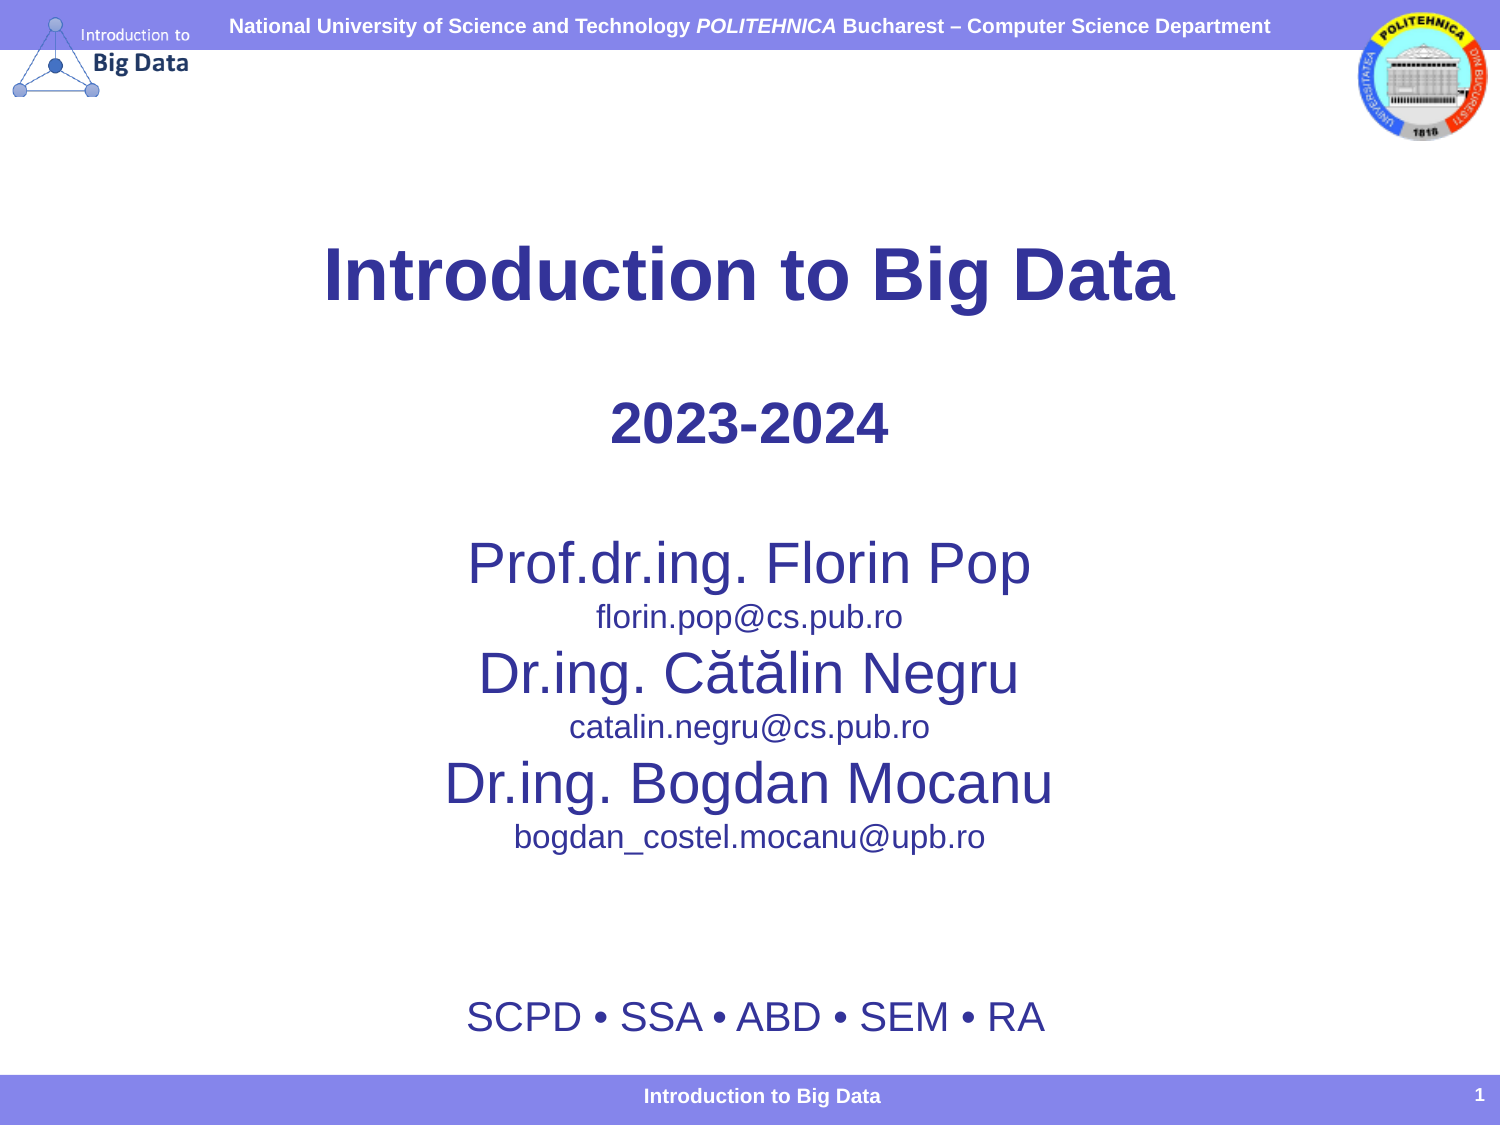

# Introduction to Big Data 2023-2024 Prof.dr.ing. Florin Pop florin.pop@cs.pub.ro Dr.ing. Cătălin Negru catalin.negru@cs.pub.ro Dr.ing. Bogdan Mocanu bogdan_costel.mocanu@upb.ro SCPD • SSA • ABD • SEM • RA
Introduction to Big Data
1